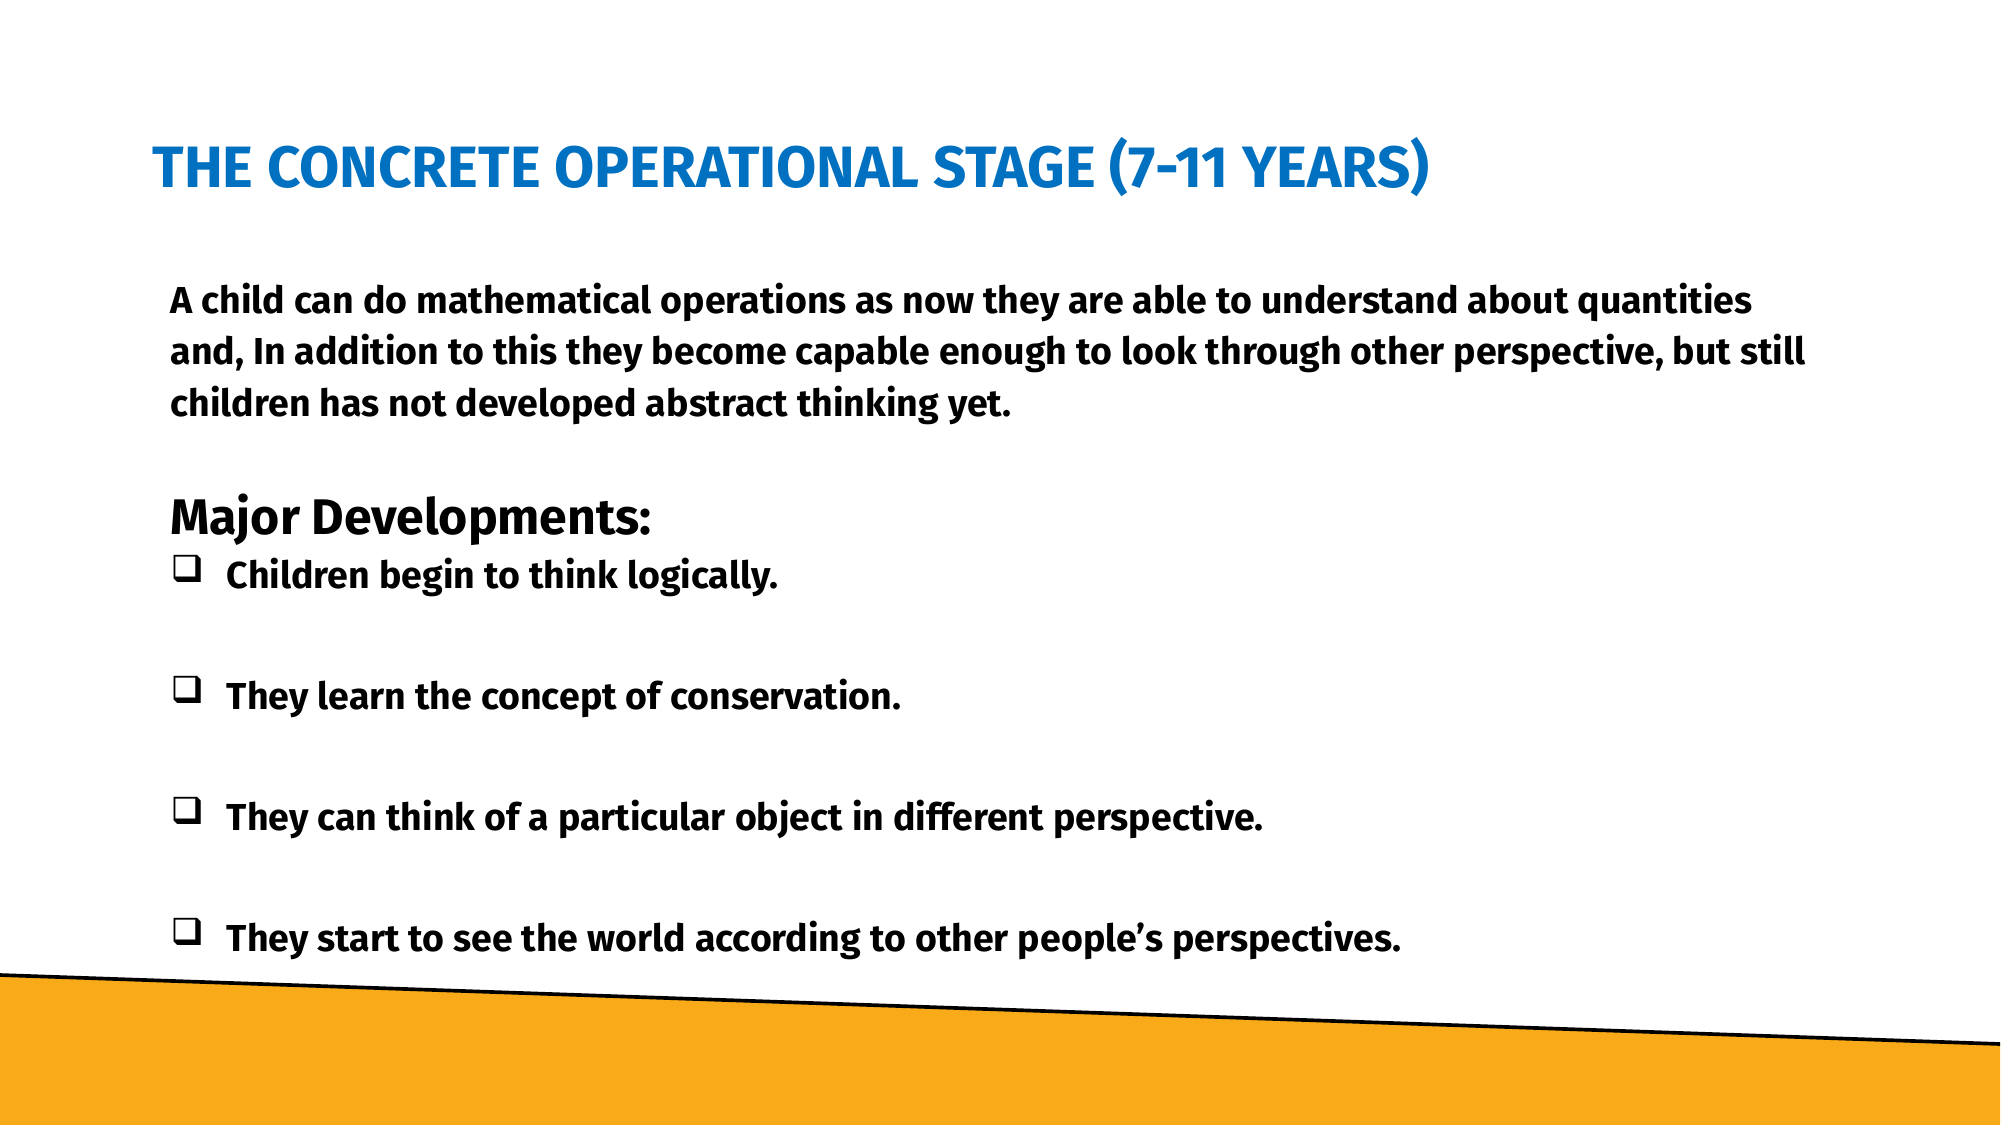

# The Concrete Operational Stage (7-11 years)
A child can do mathematical operations as now they are able to understand about quantities and, In addition to this they become capable enough to look through other perspective, but still children has not developed abstract thinking yet.

Major Developments:
Children begin to think logically.

They learn the concept of conservation.

They can think of a particular object in different perspective.

They start to see the world according to other people’s perspectives.